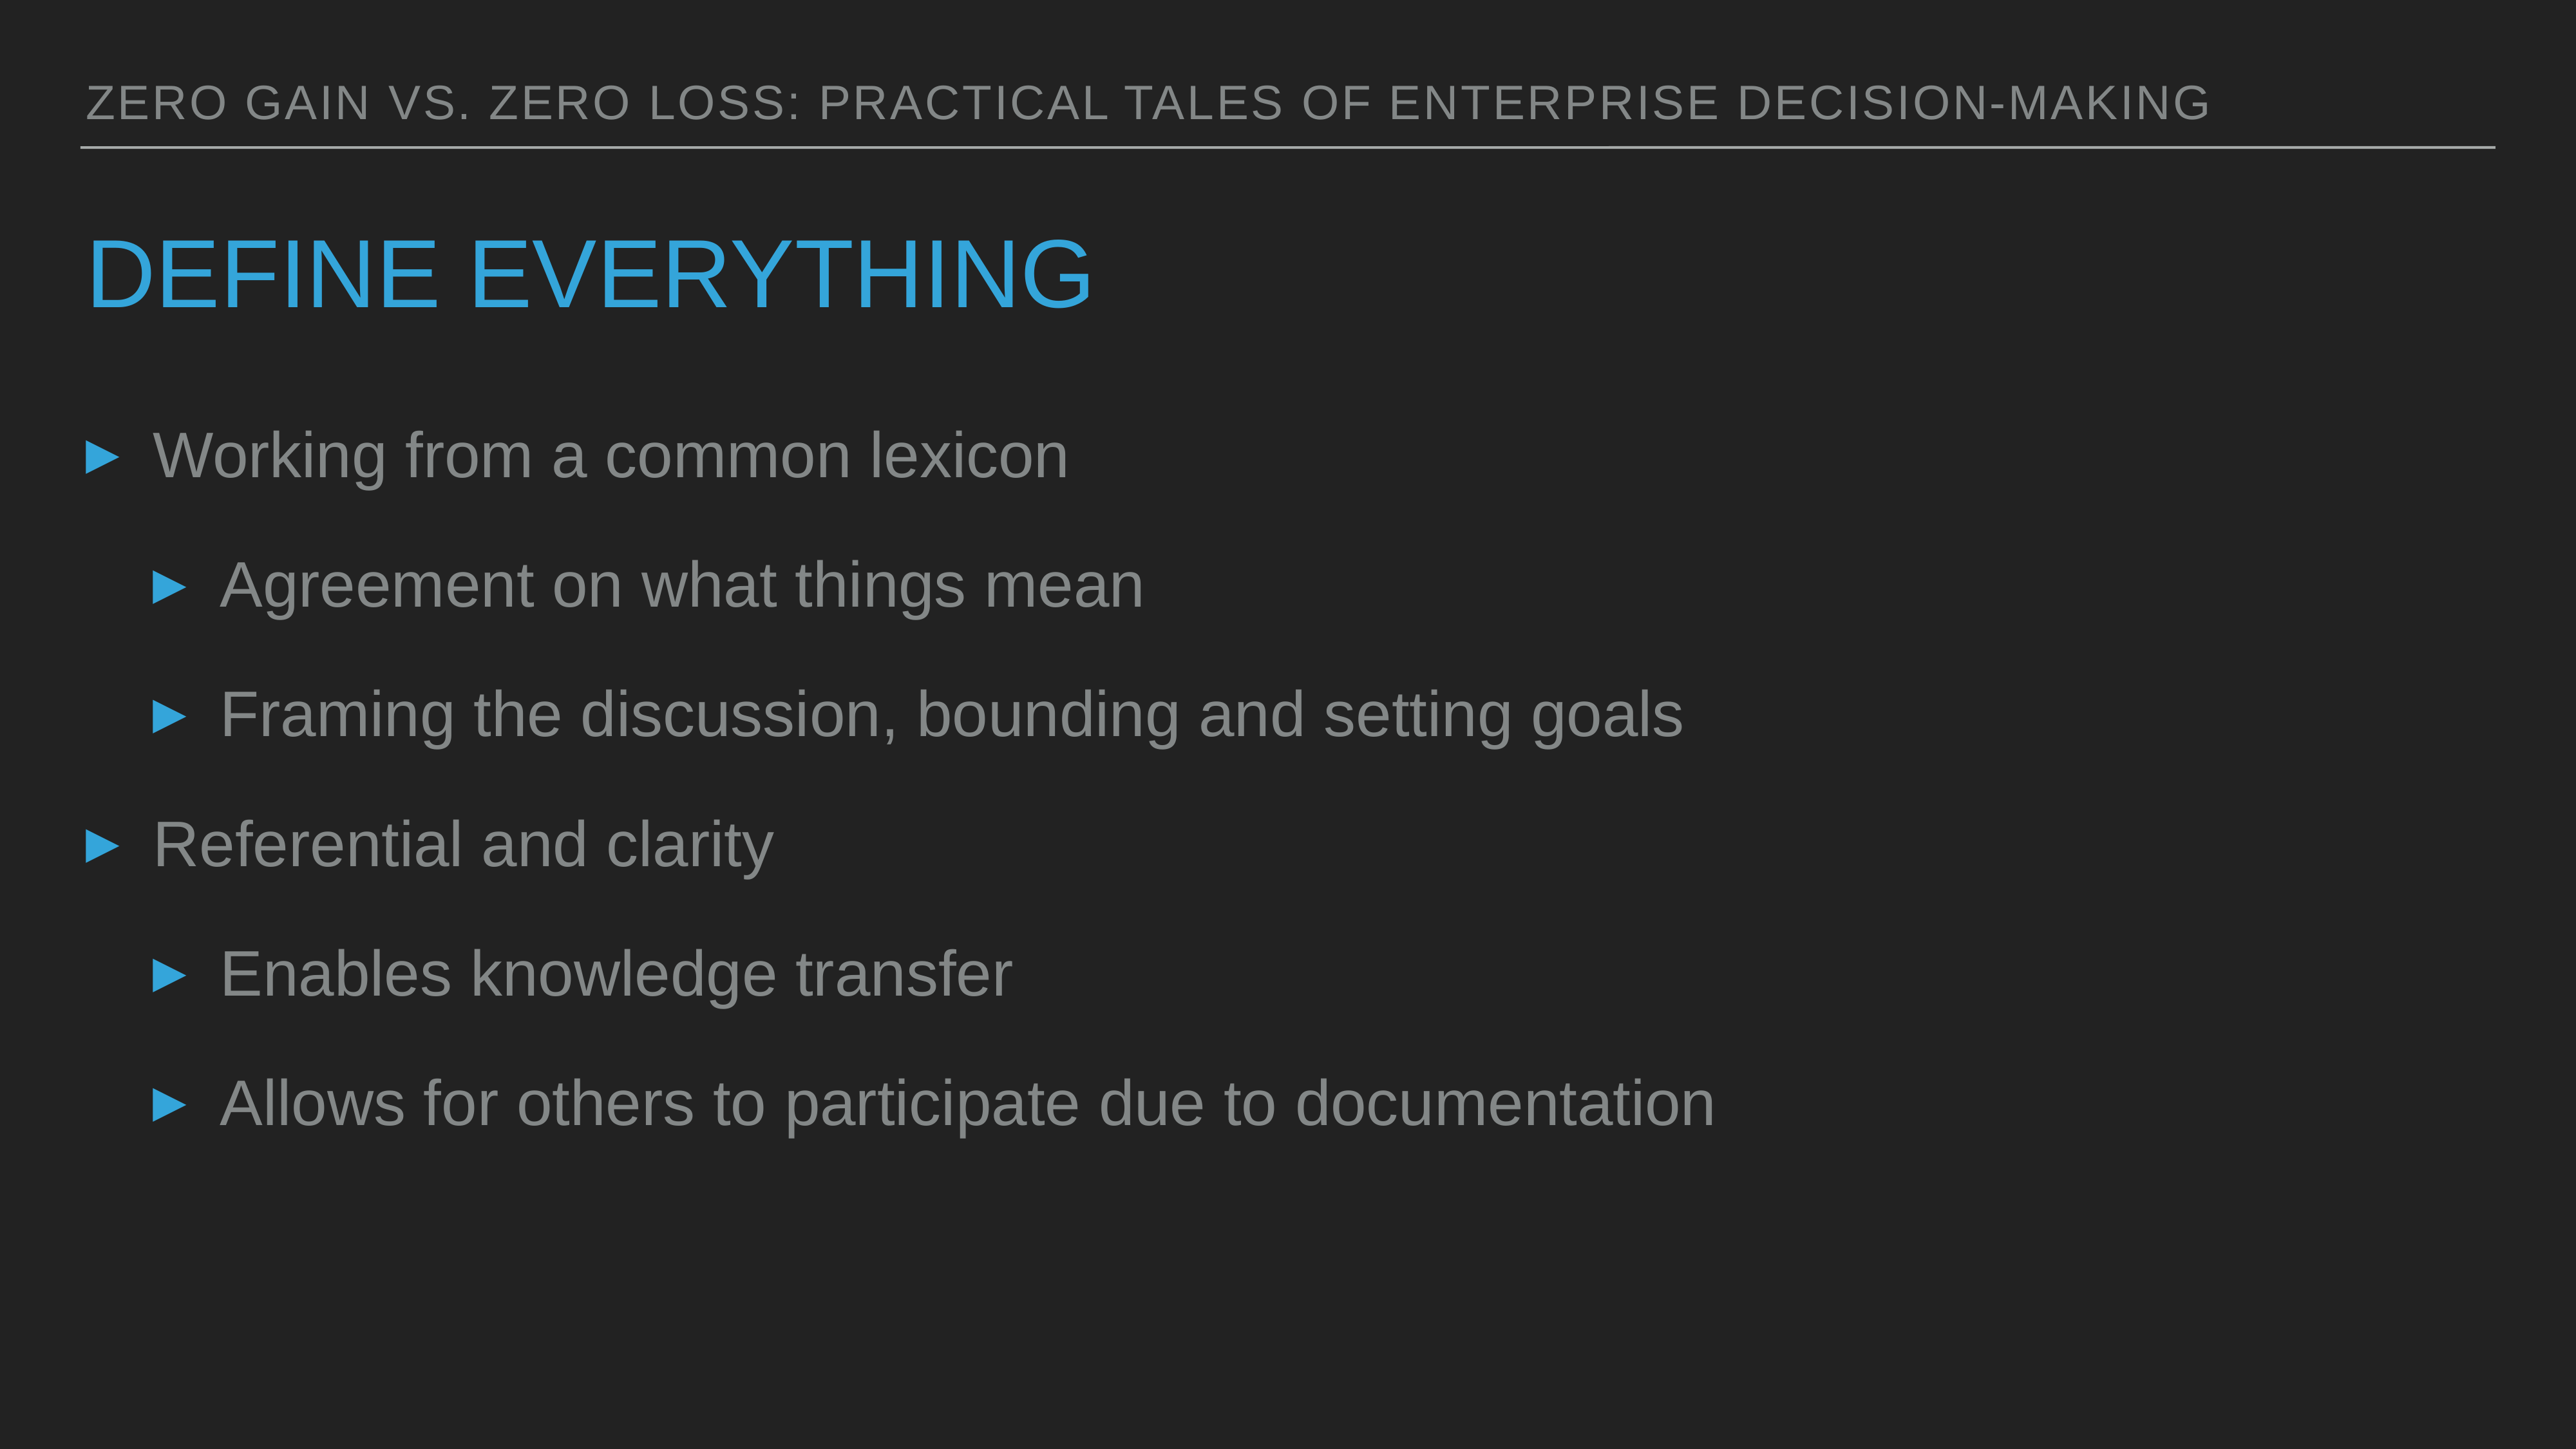

Zero Gain vs. Zero Loss: Practical Tales of Enterprise Decision-MakinG
# Define EVERYTHING
Working from a common lexicon
Agreement on what things mean
Framing the discussion, bounding and setting goals
Referential and clarity
Enables knowledge transfer
Allows for others to participate due to documentation